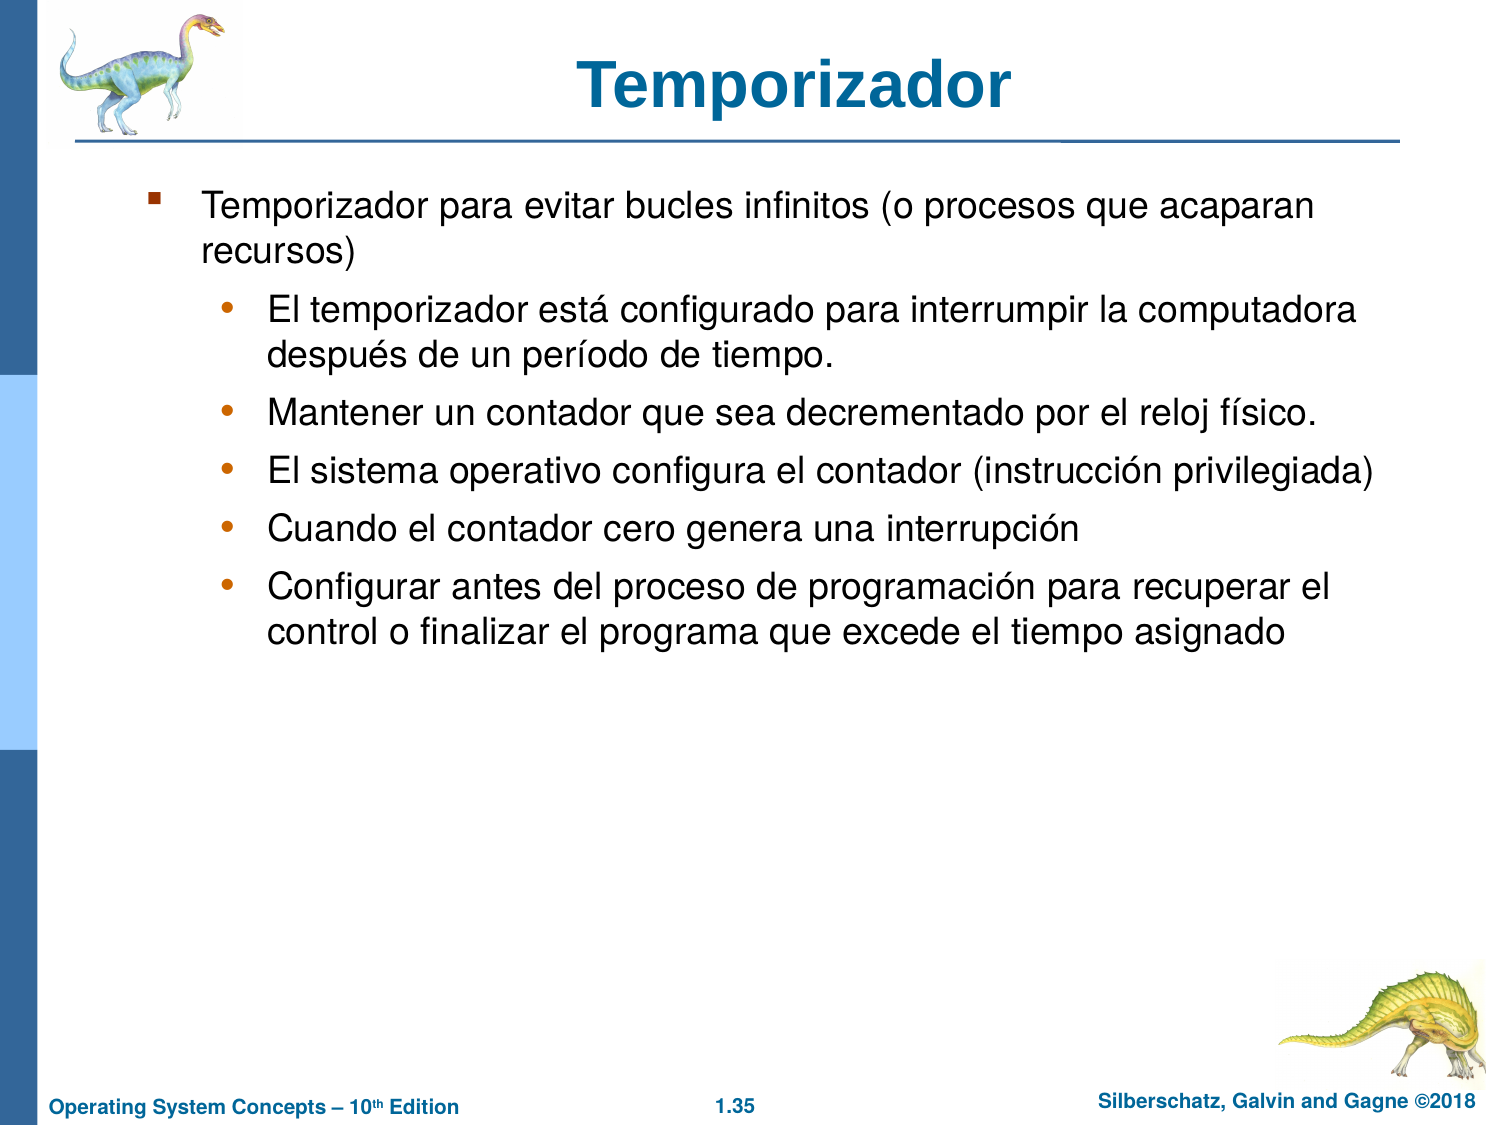

Temporizador
Temporizador para evitar bucles infinitos (o procesos que acaparan recursos)
El temporizador está configurado para interrumpir la computadora después de un período de tiempo.
Mantener un contador que sea decrementado por el reloj físico.
El sistema operativo configura el contador (instrucción privilegiada)
Cuando el contador cero genera una interrupción
Configurar antes del proceso de programación para recuperar el control o finalizar el programa que excede el tiempo asignado